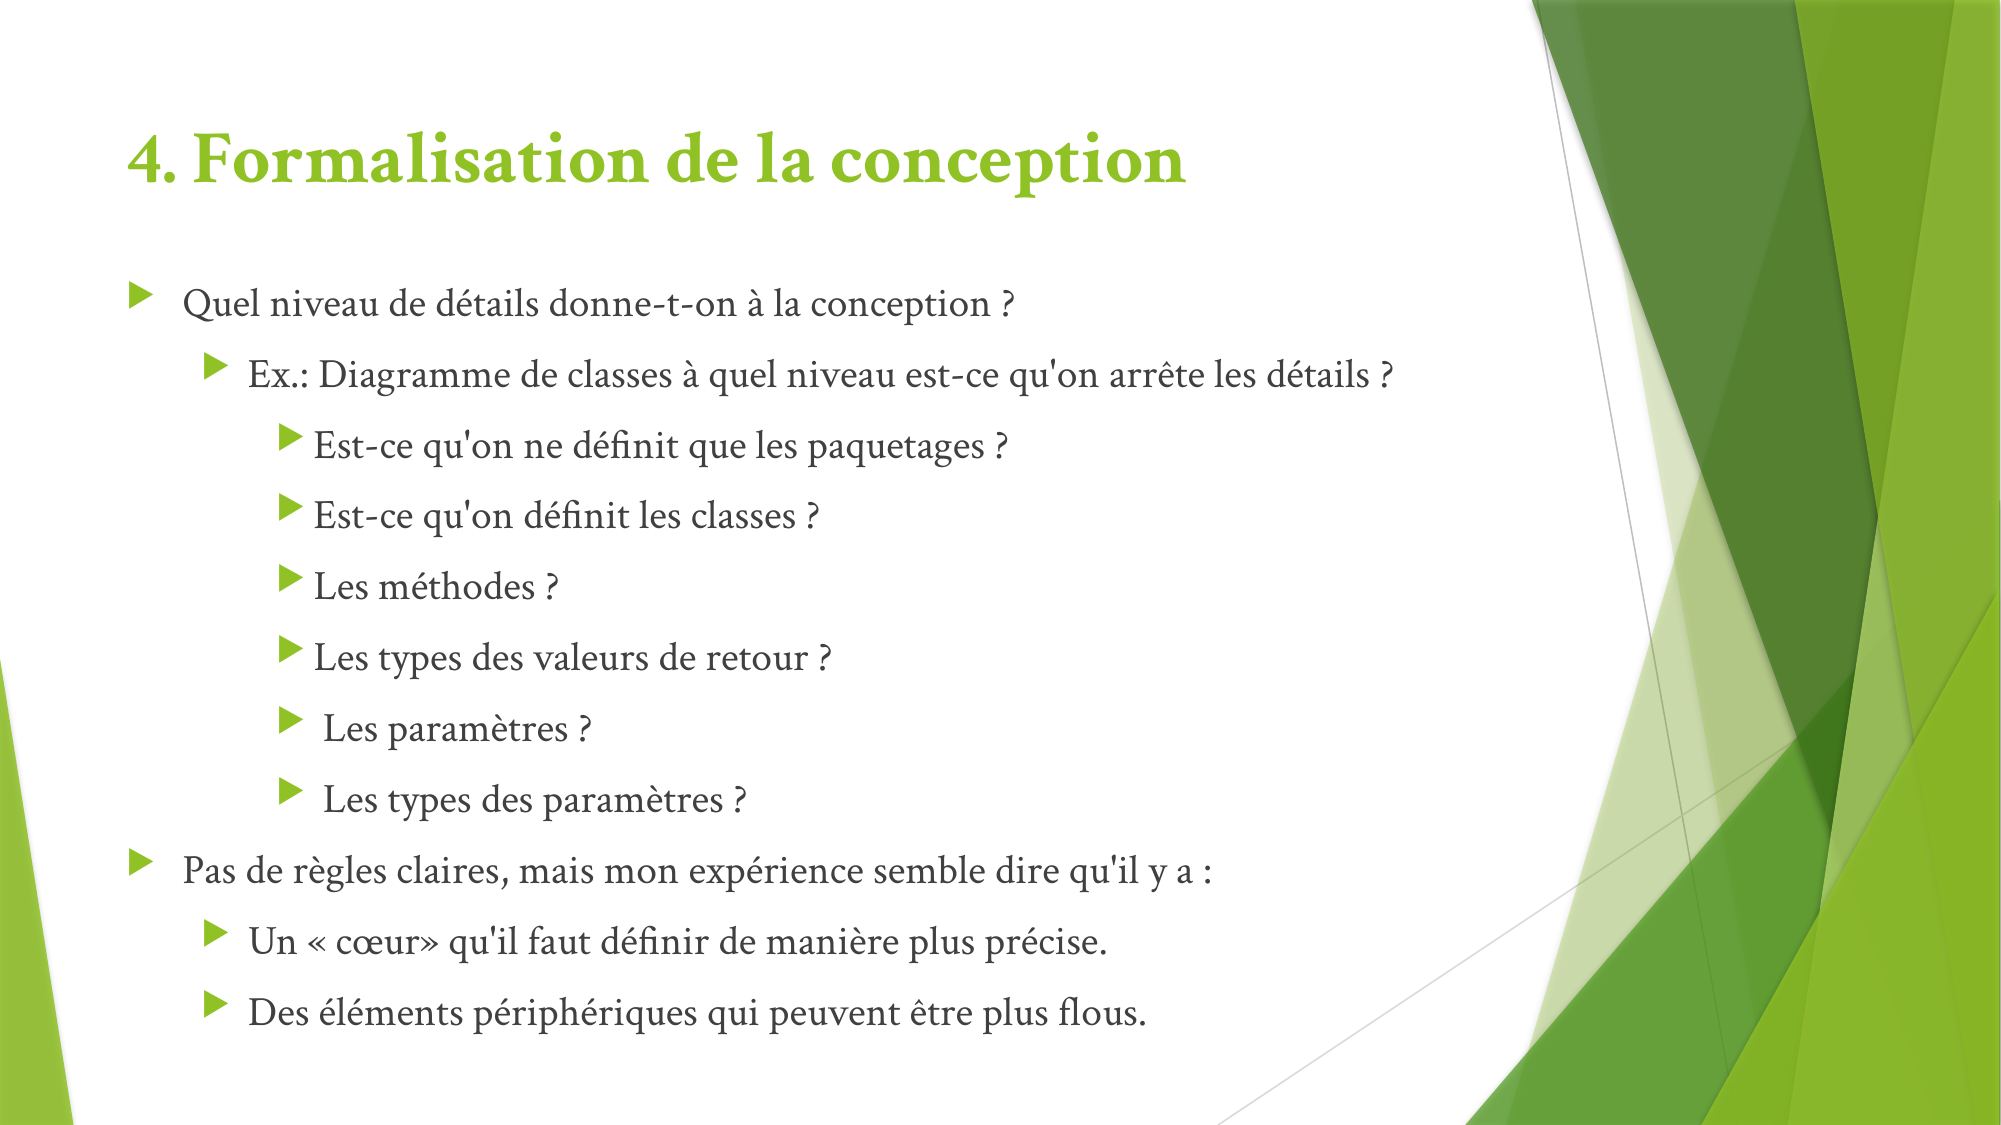

# 4. Formalisation de la conception
Quel niveau de détails donne-t-on à la conception ?
Ex.: Diagramme de classes à quel niveau est-ce qu'on arrête les détails ?
Est-ce qu'on ne définit que les paquetages ?
Est-ce qu'on définit les classes ?
Les méthodes ?
Les types des valeurs de retour ?
 Les paramètres ?
 Les types des paramètres ?
Pas de règles claires, mais mon expérience semble dire qu'il y a :
Un « cœur» qu'il faut définir de manière plus précise.
Des éléments périphériques qui peuvent être plus flous.